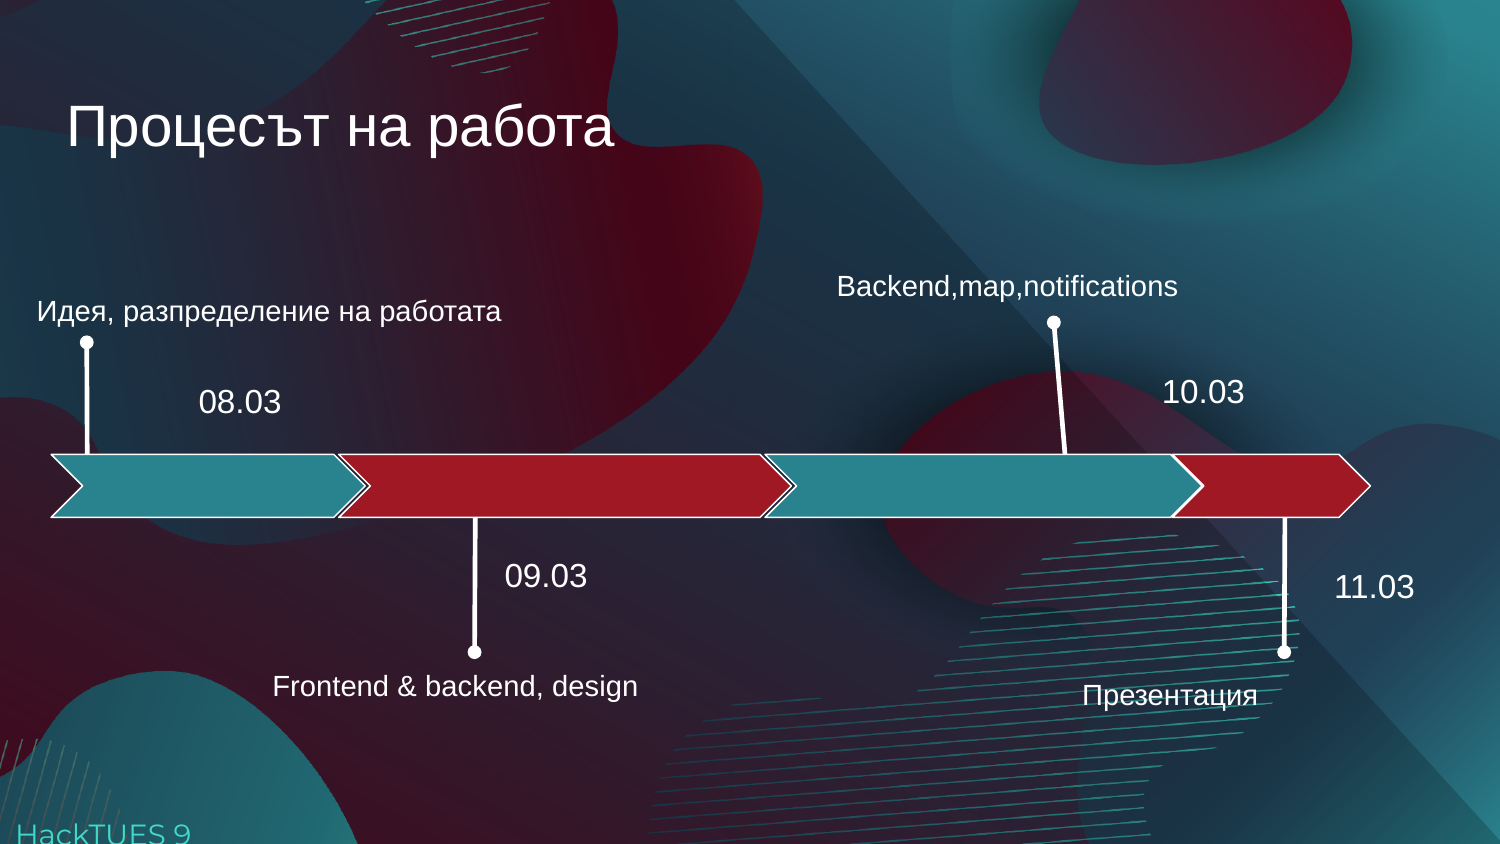

Процесът на работа

Backend,map,notifications
Идея, разпределение на работата

10.03
08.03

09.03
11.03
Frontend & backend, design
Презентация